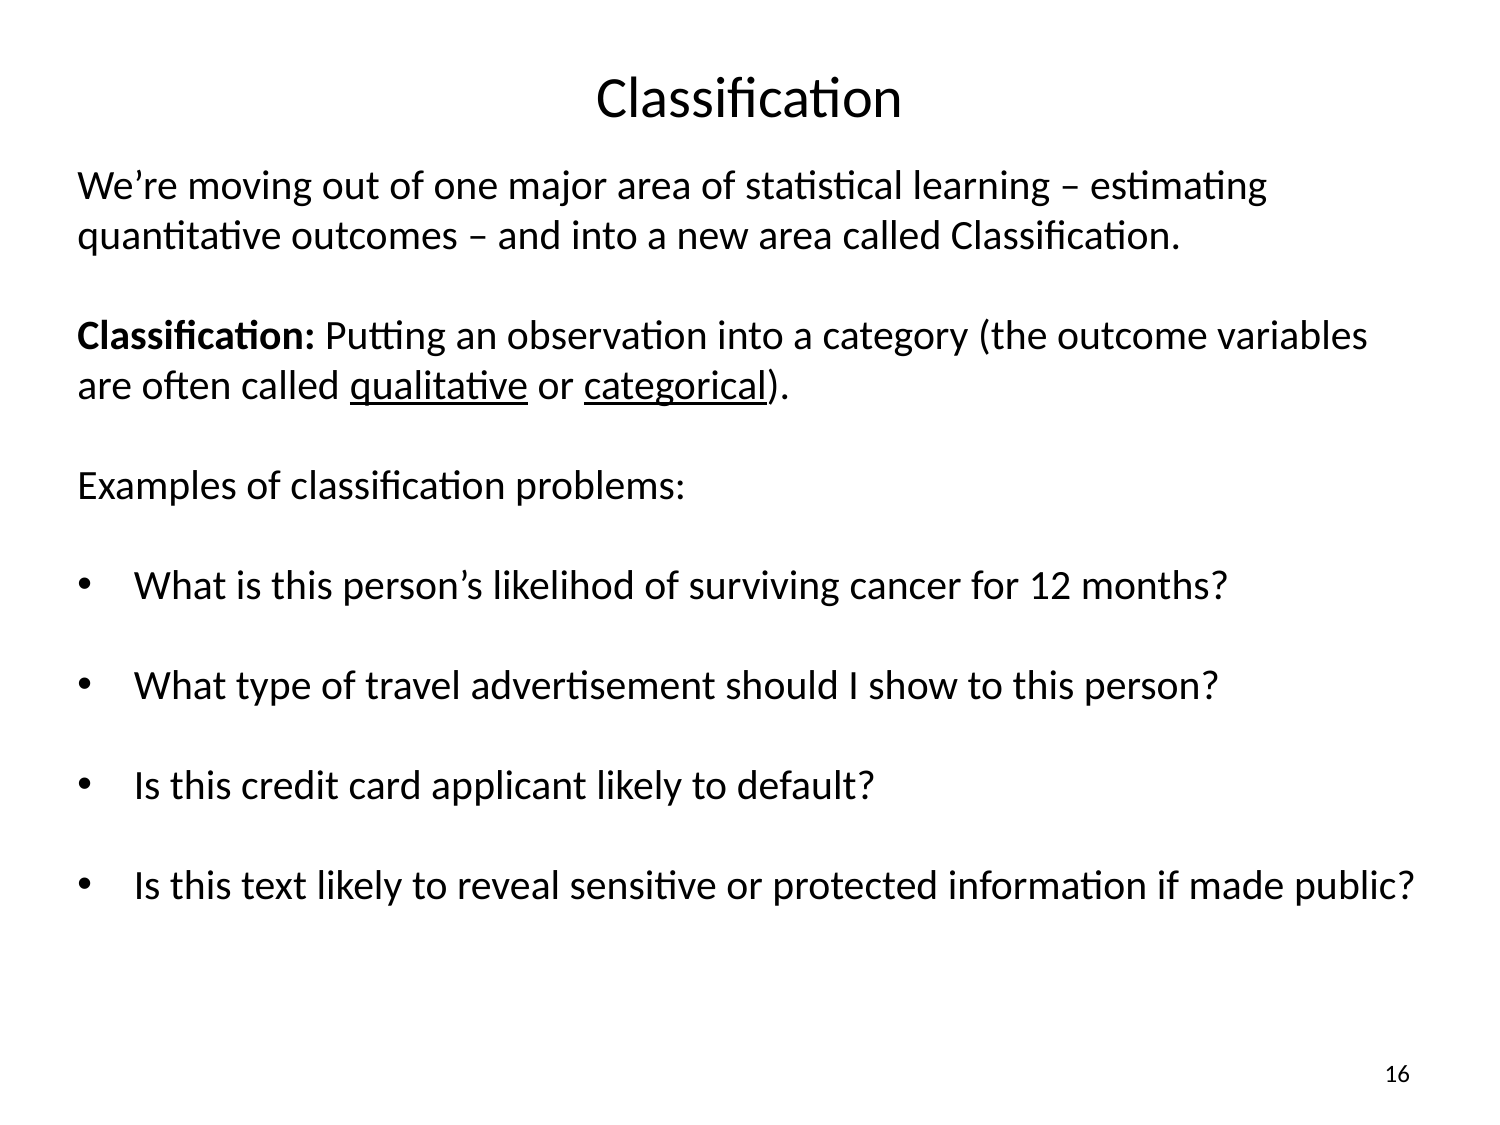

# Classification
We’re moving out of one major area of statistical learning – estimating quantitative outcomes – and into a new area called Classification.

Classification: Putting an observation into a category (the outcome variables are often called qualitative or categorical).

Examples of classification problems:

What is this person’s likelihod of surviving cancer for 12 months?

What type of travel advertisement should I show to this person?

Is this credit card applicant likely to default?

Is this text likely to reveal sensitive or protected information if made public?

16